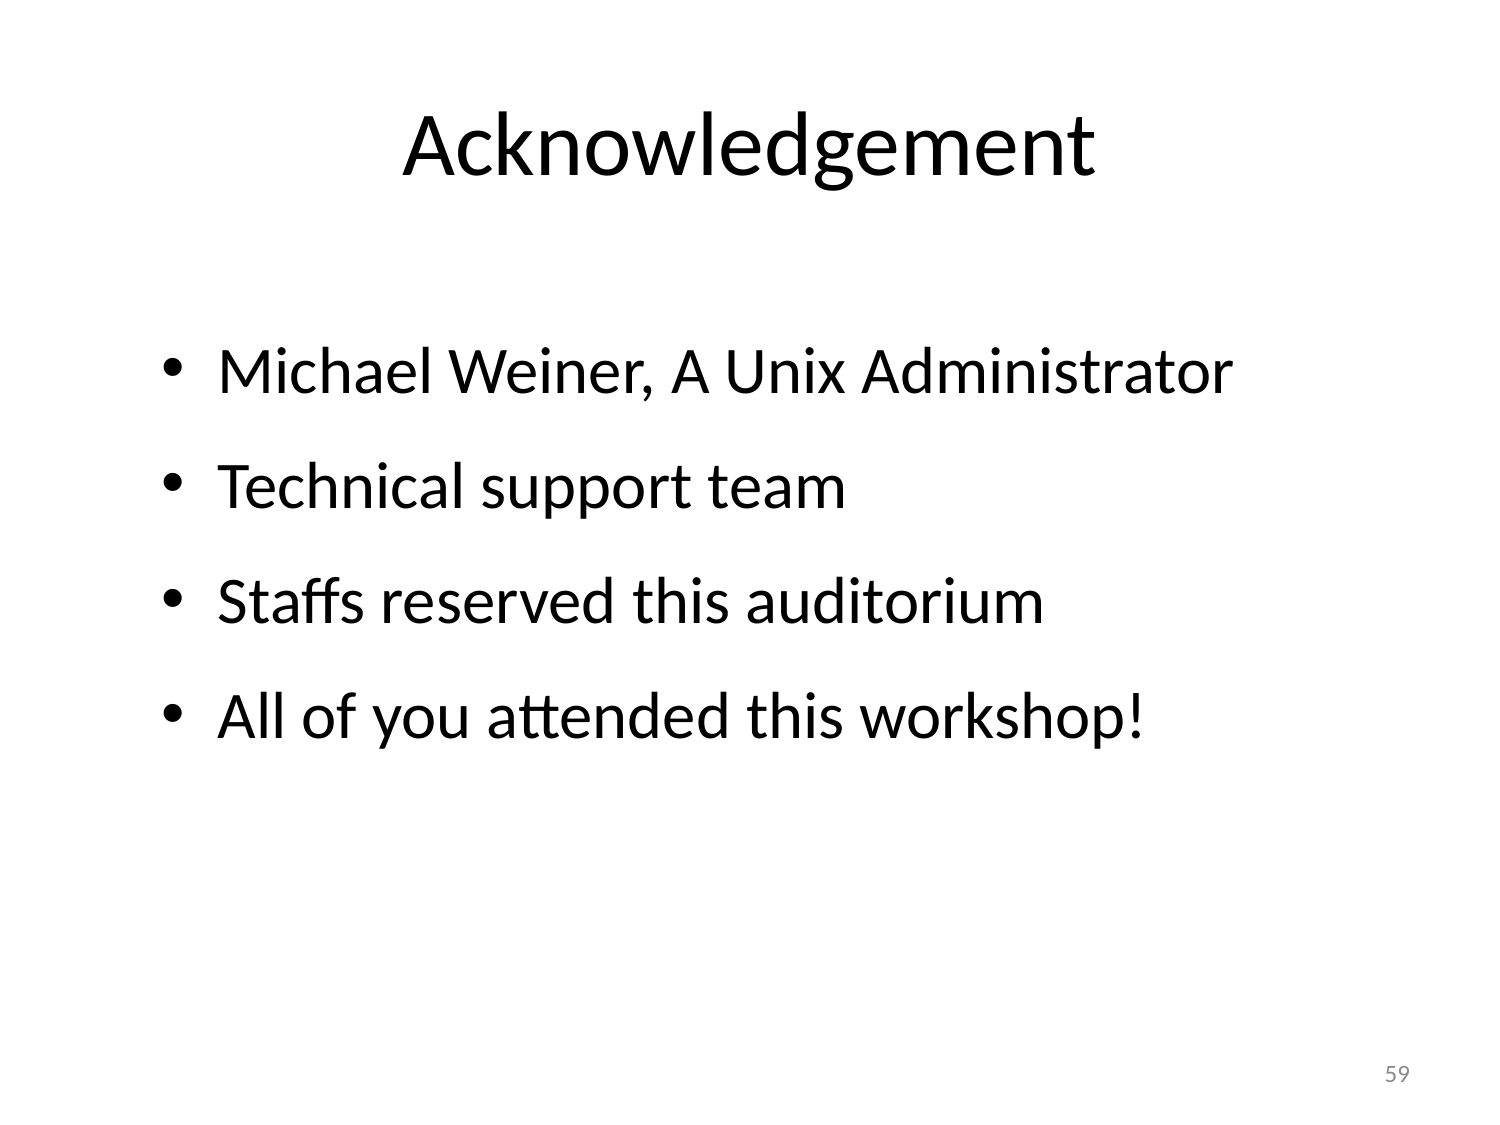

# Acknowledgement
Michael Weiner, A Unix Administrator
Technical support team
Staffs reserved this auditorium
All of you attended this workshop!
59